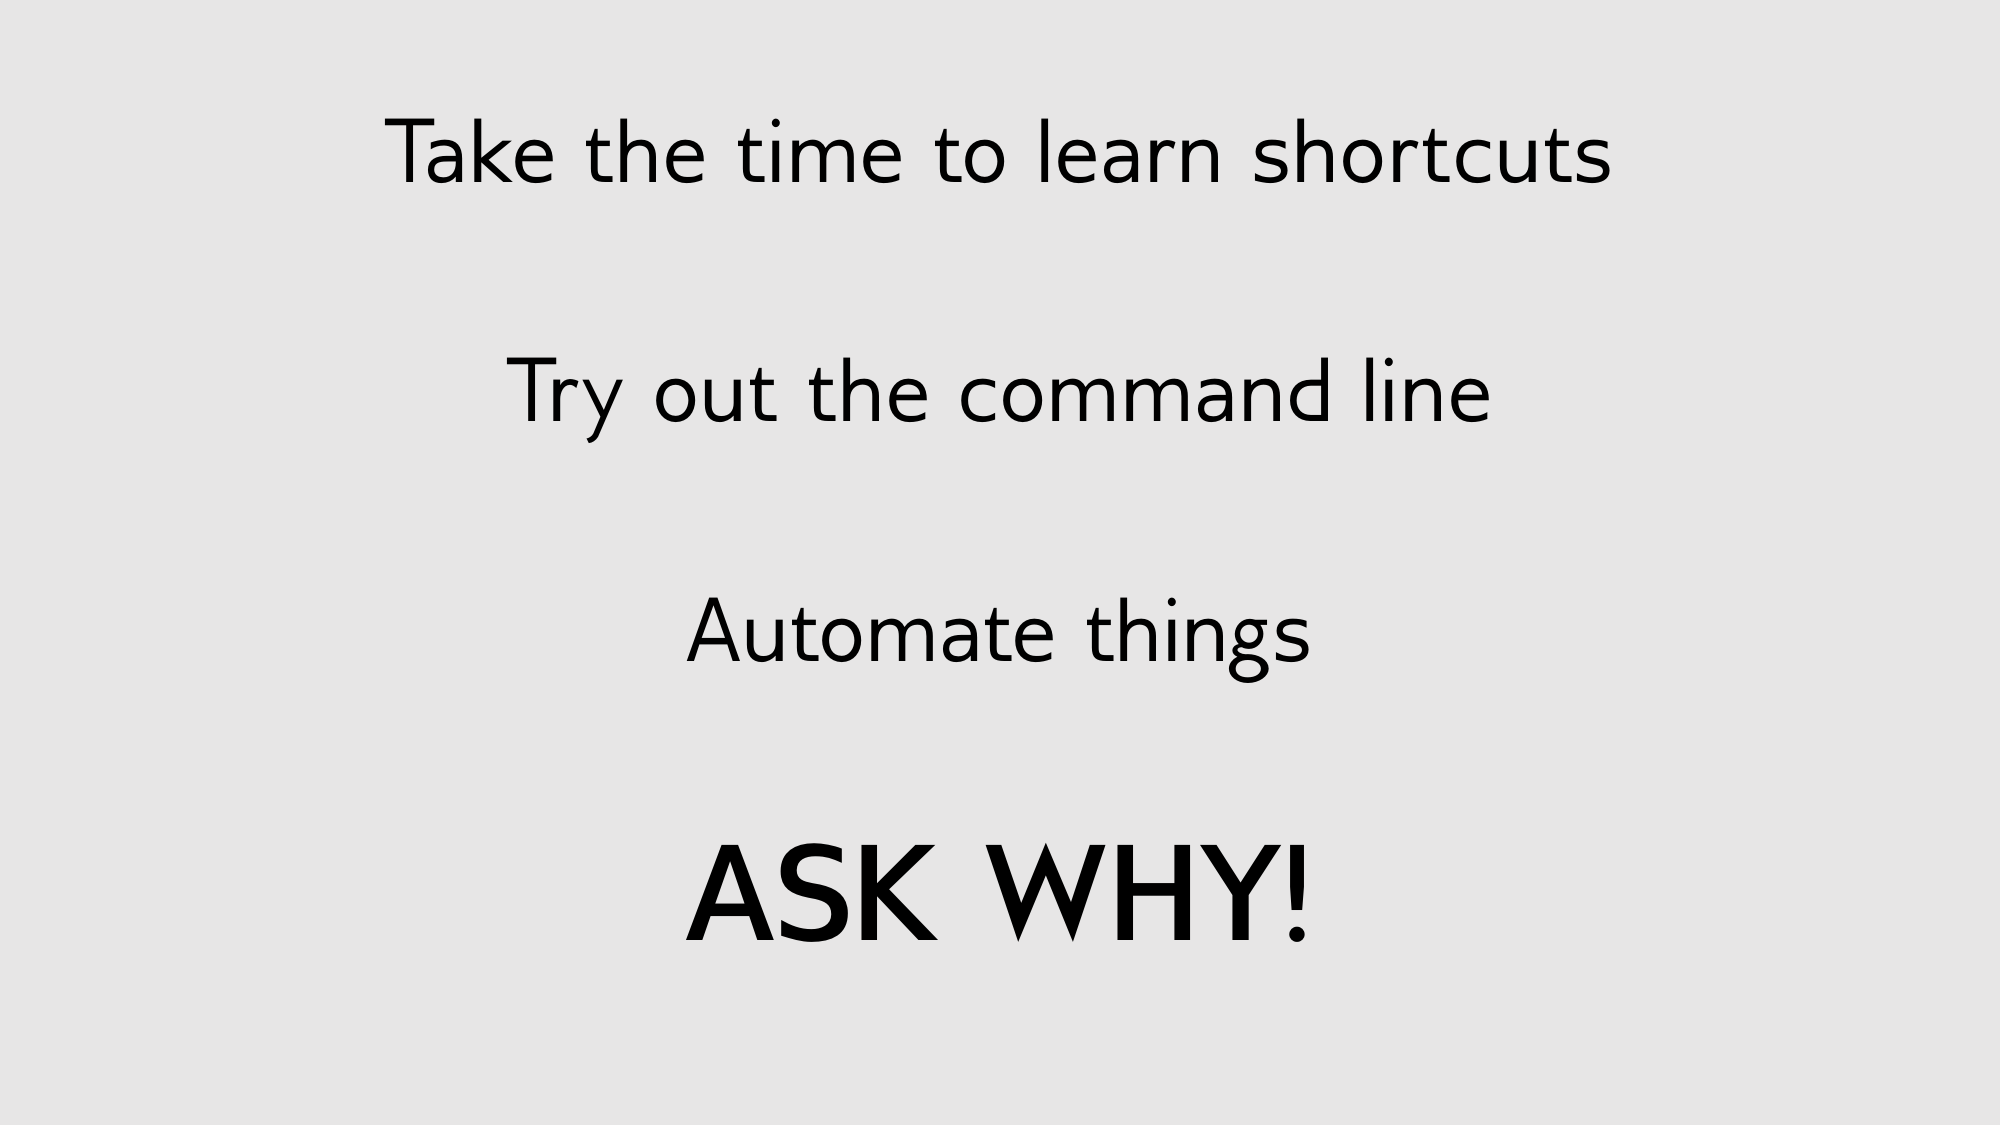

Take the time to learn shortcuts

Try out the command line

Automate things

ASK WHY!